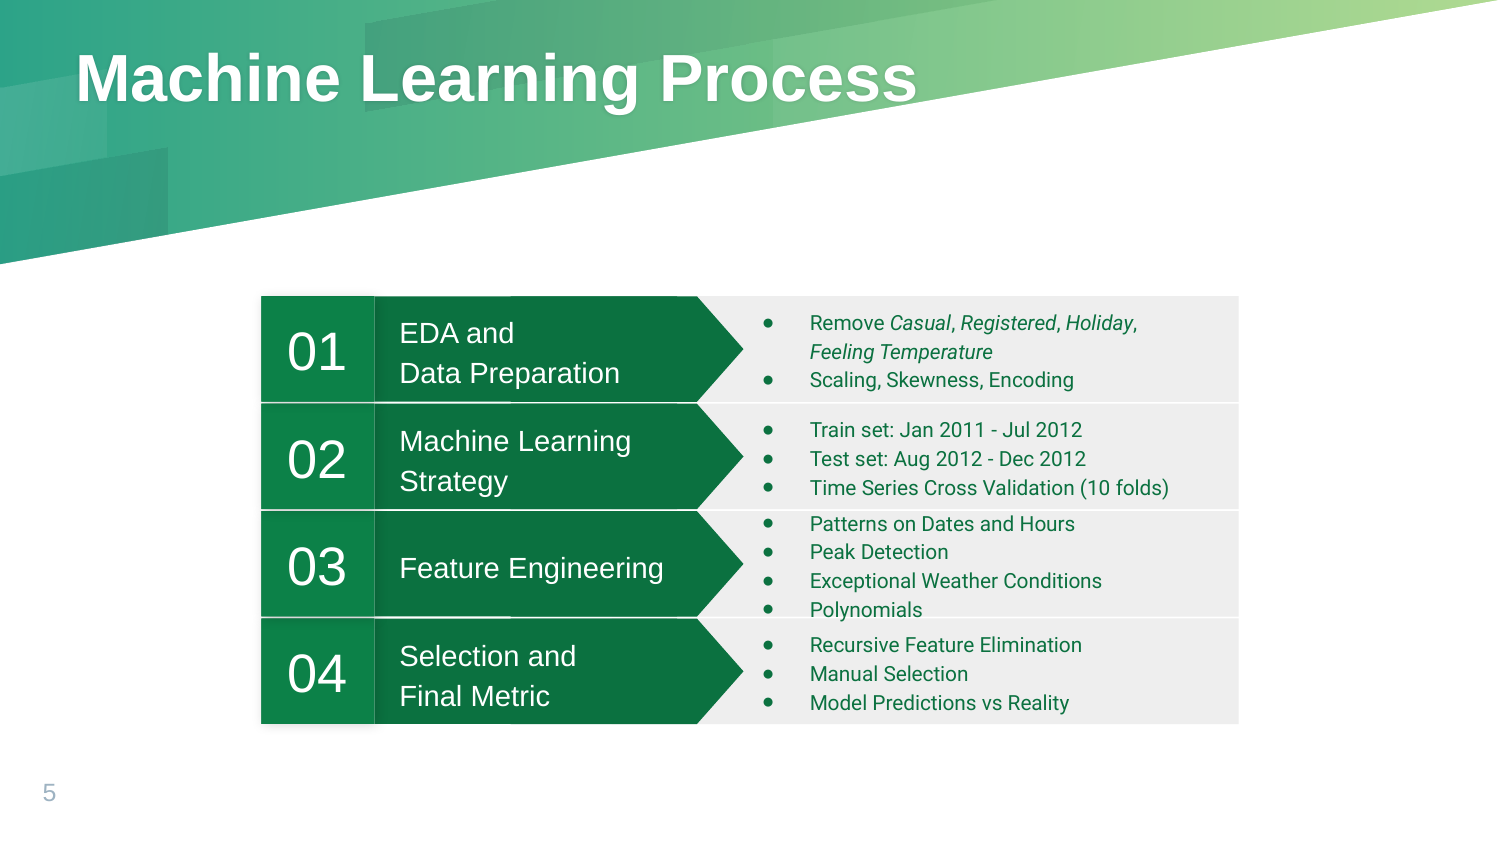

Machine Learning Process

01

Remove Casual, Registered, Holiday, Feeling Temperature
Scaling, Skewness, Encoding
EDA and
Data Preparation

02

Train set: Jan 2011 - Jul 2012
Test set: Aug 2012 - Dec 2012
Time Series Cross Validation (10 folds)
Machine Learning Strategy

03

Patterns on Dates and Hours
Peak Detection
Exceptional Weather Conditions
Polynomials
Feature Engineering

04

Recursive Feature Elimination
Manual Selection
Model Predictions vs Reality
Selection and
Final Metric
5